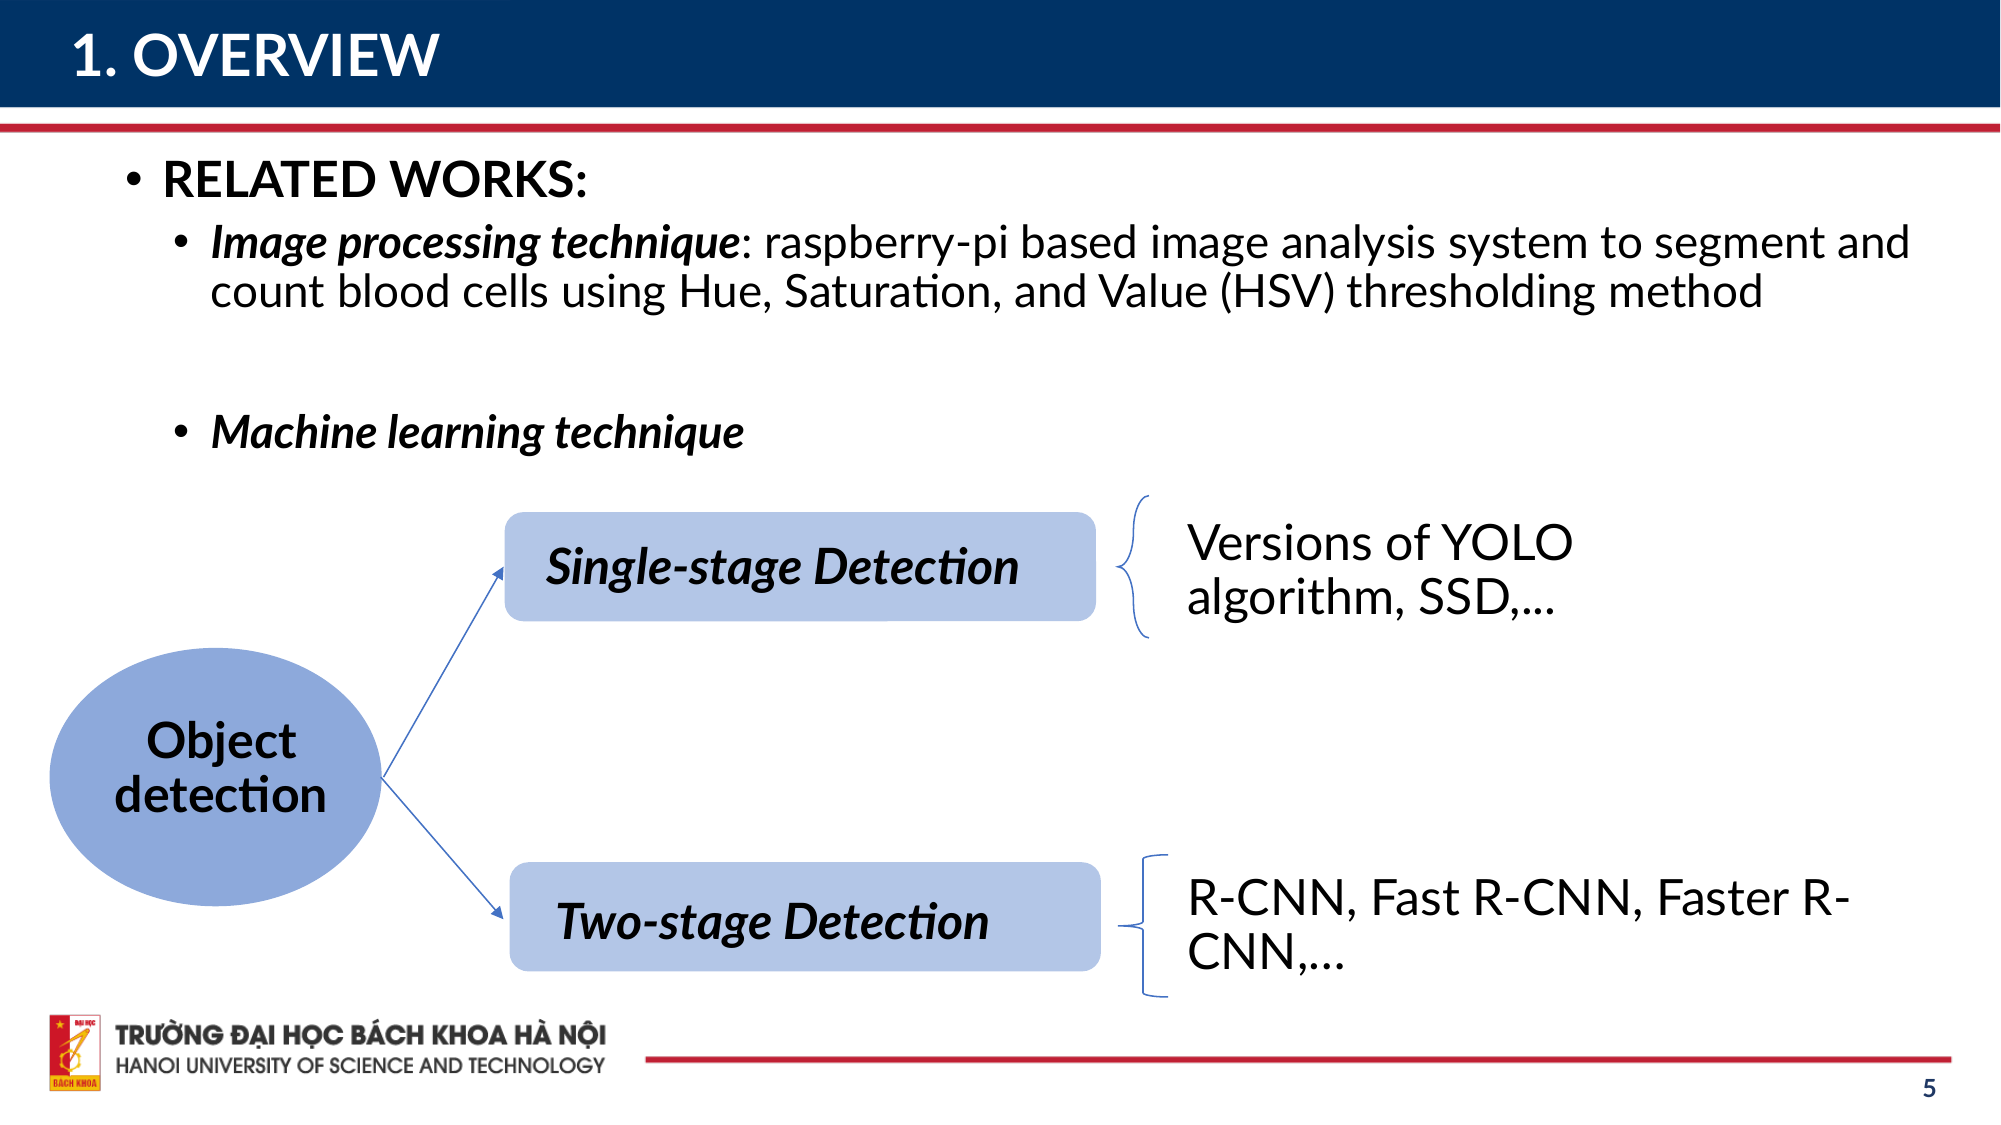

# 1. OVERVIEW
RELATED WORKS:
Image processing technique: raspberry-pi based image analysis system to segment and count blood cells using Hue, Saturation, and Value (HSV) thresholding method

Machine learning technique

Versions of YOLO algorithm, SSD,...

Single-stage Detection

Object detection
R-CNN, Fast R-CNN, Faster R-CNN,…

Two-stage Detection
5